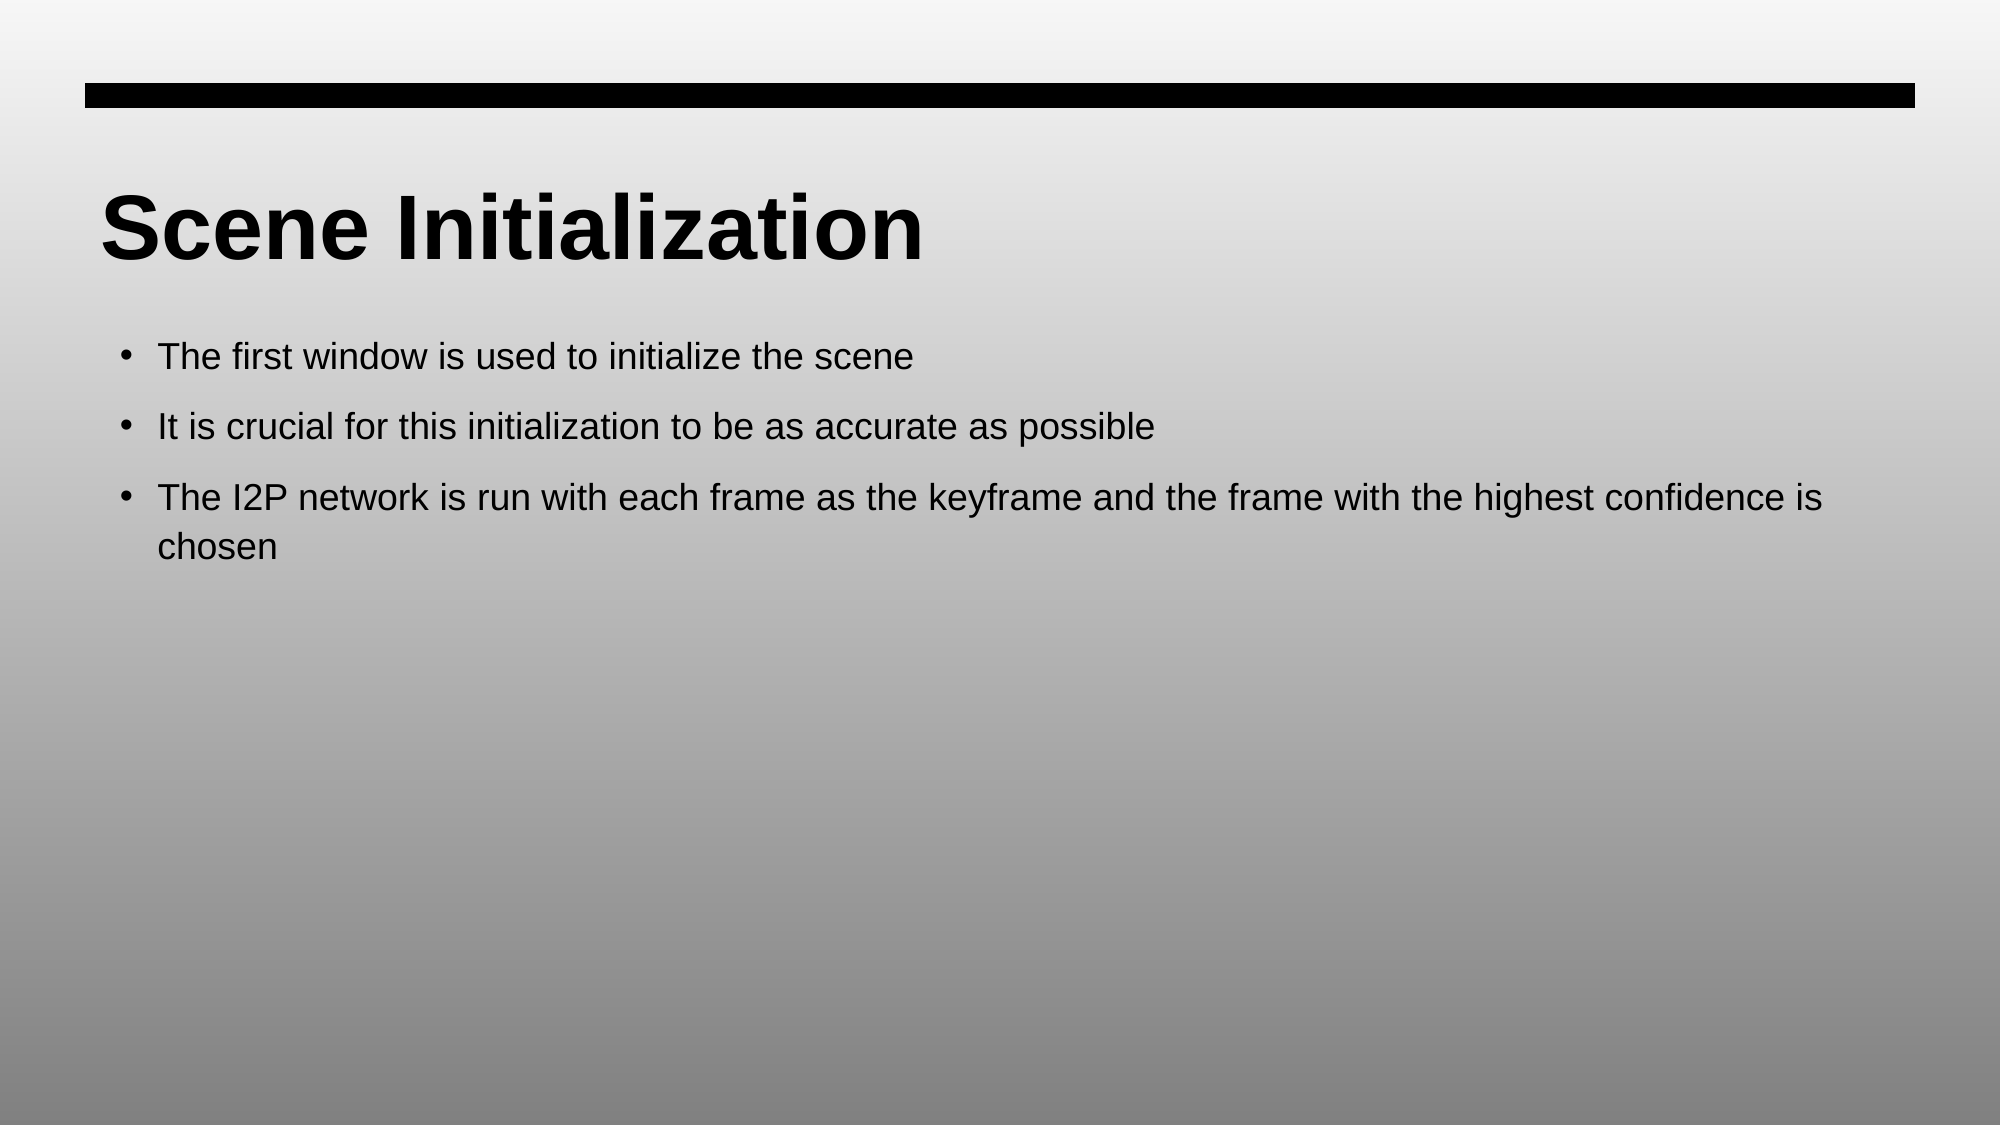

# Scene Initialization
The first window is used to initialize the scene
It is crucial for this initialization to be as accurate as possible
The I2P network is run with each frame as the keyframe and the frame with the highest confidence is chosen